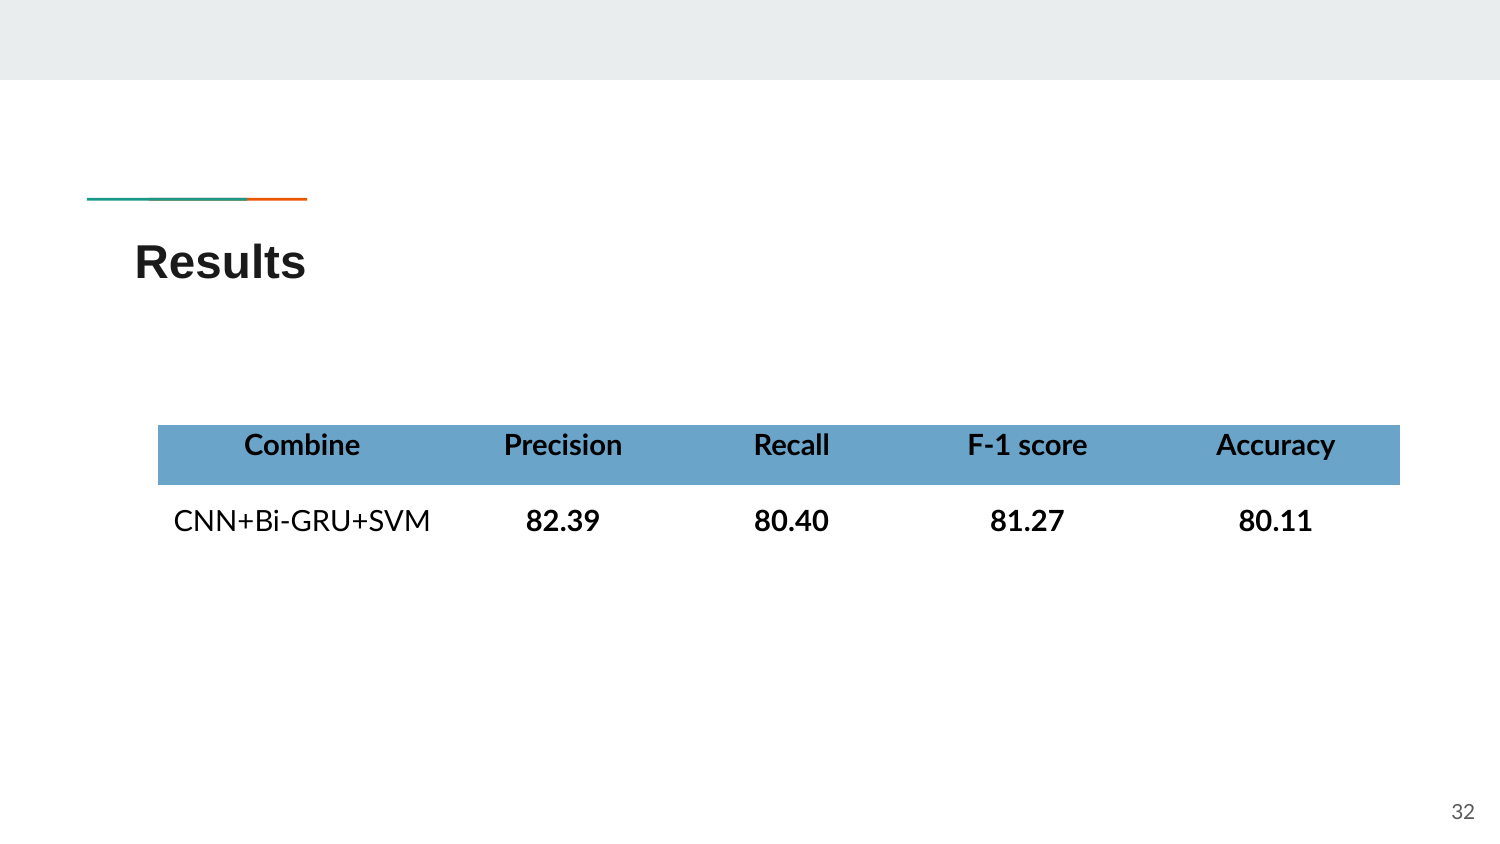

# Results
| Combine | Precision | Recall | F-1 score | Accuracy |
| --- | --- | --- | --- | --- |
| CNN+Bi-GRU+SVM | 82.39 | 80.40 | 81.27 | 80.11 |
32